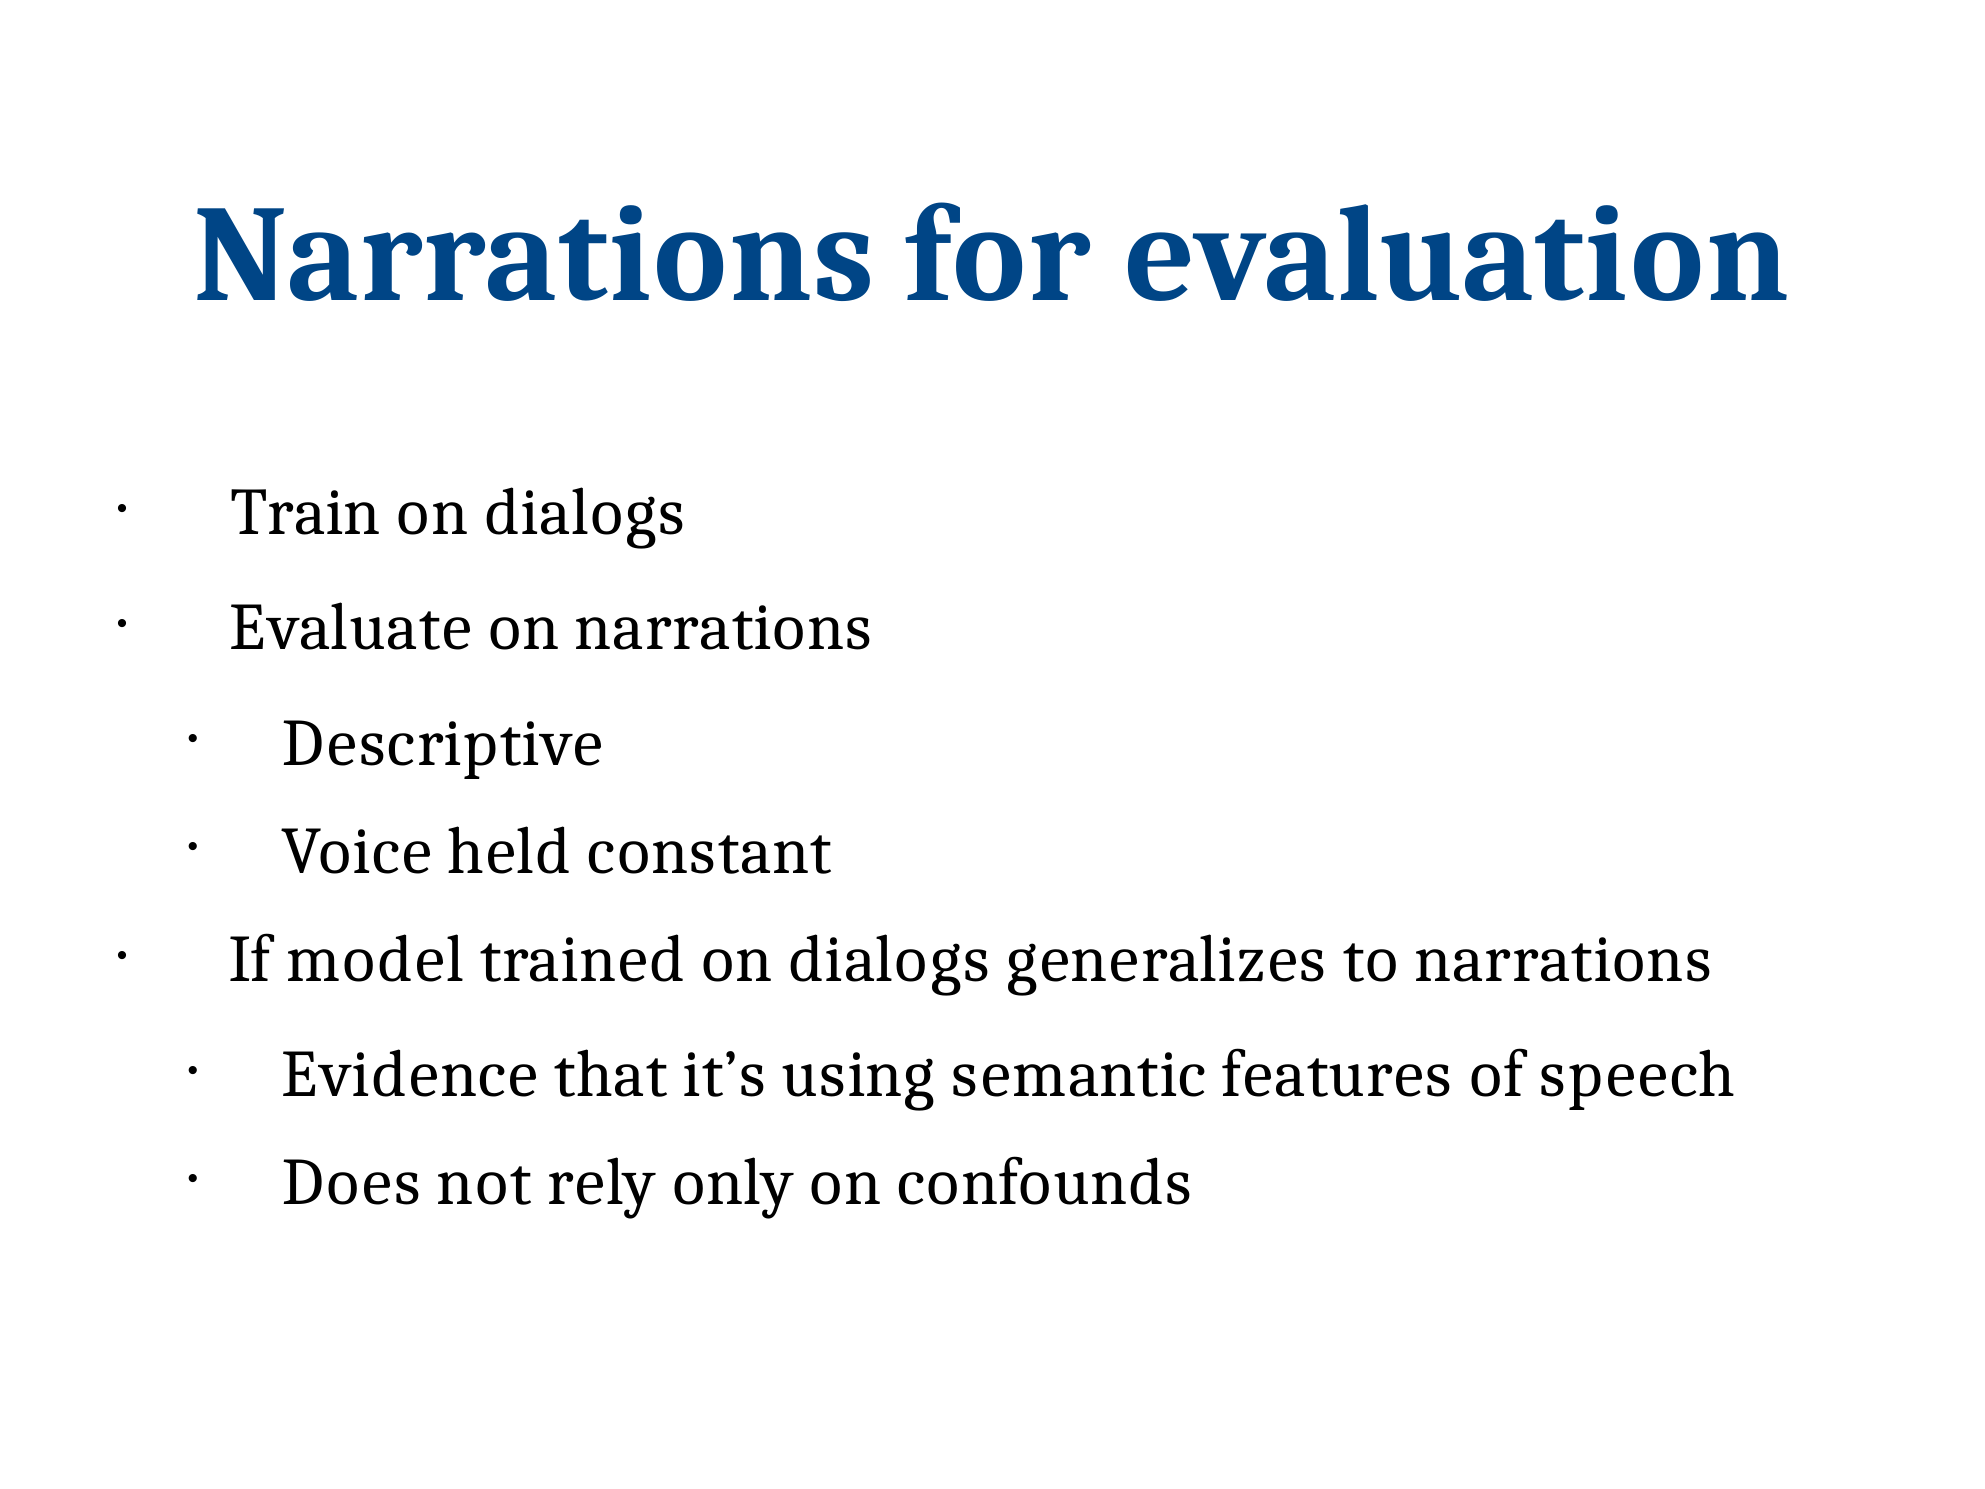

Narrations for evaluation
Train on dialogs
Evaluate on narrations
Descriptive
Voice held constant
If model trained on dialogs generalizes to narrations
Evidence that it’s using semantic features of speech
Does not rely only on confounds